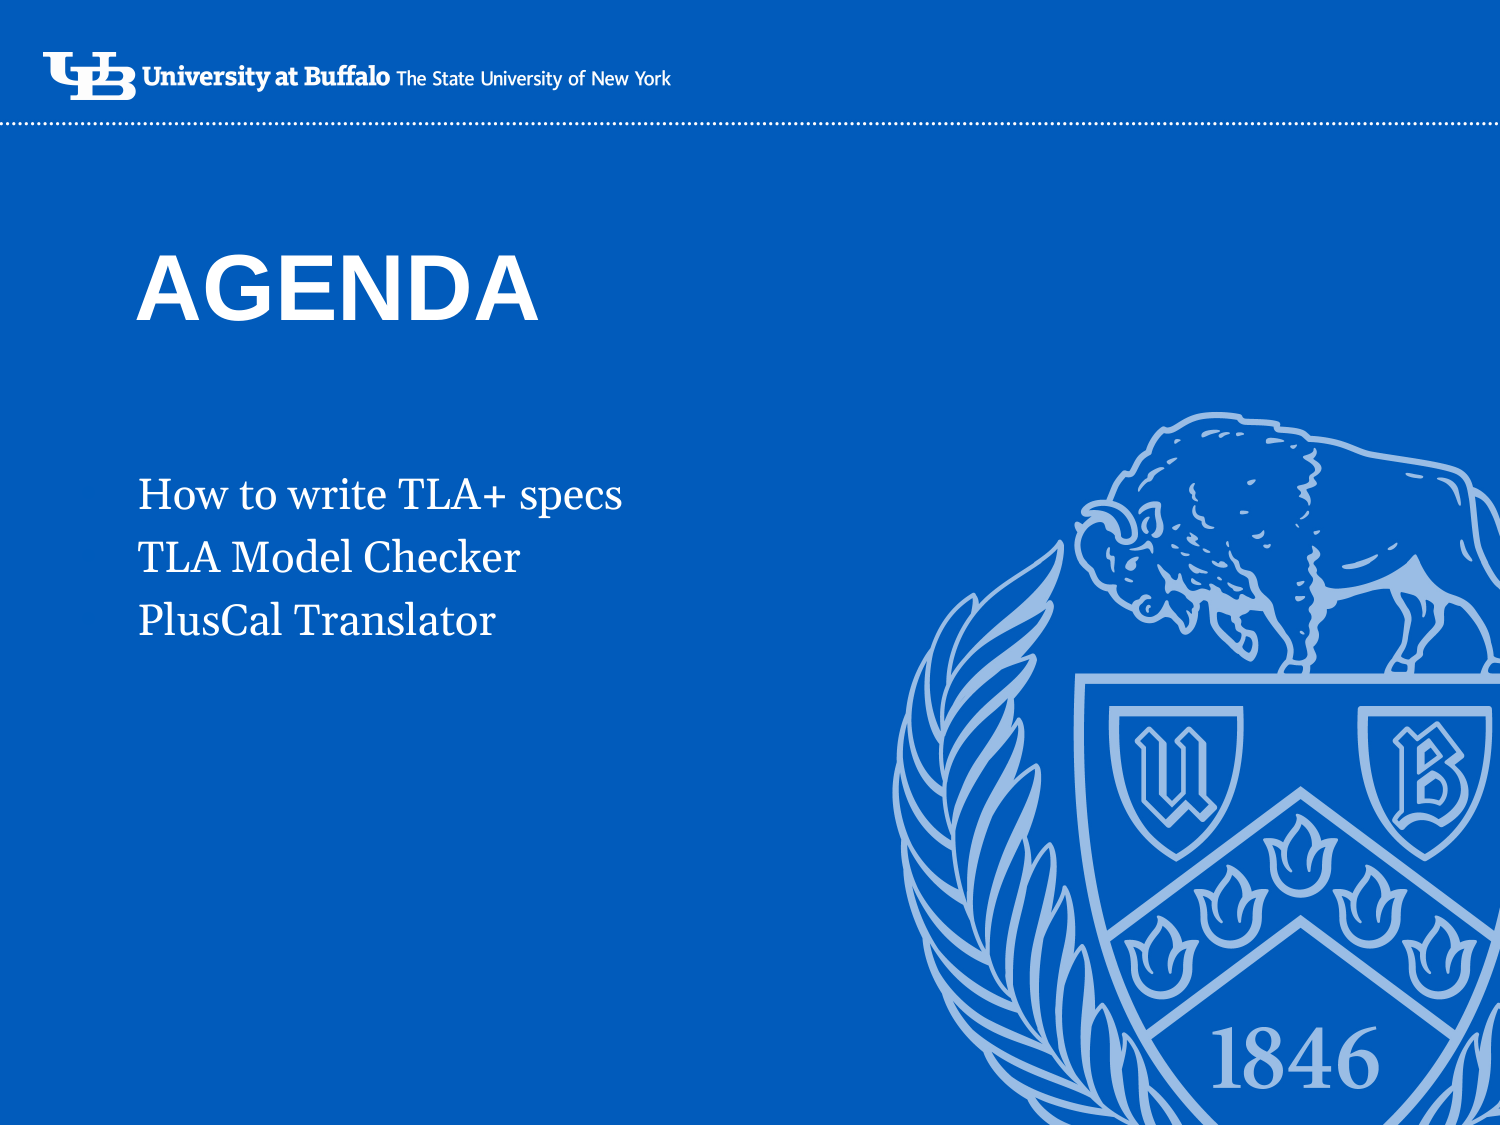

# Agenda
How to write TLA+ specs
TLA Model Checker
PlusCal Translator